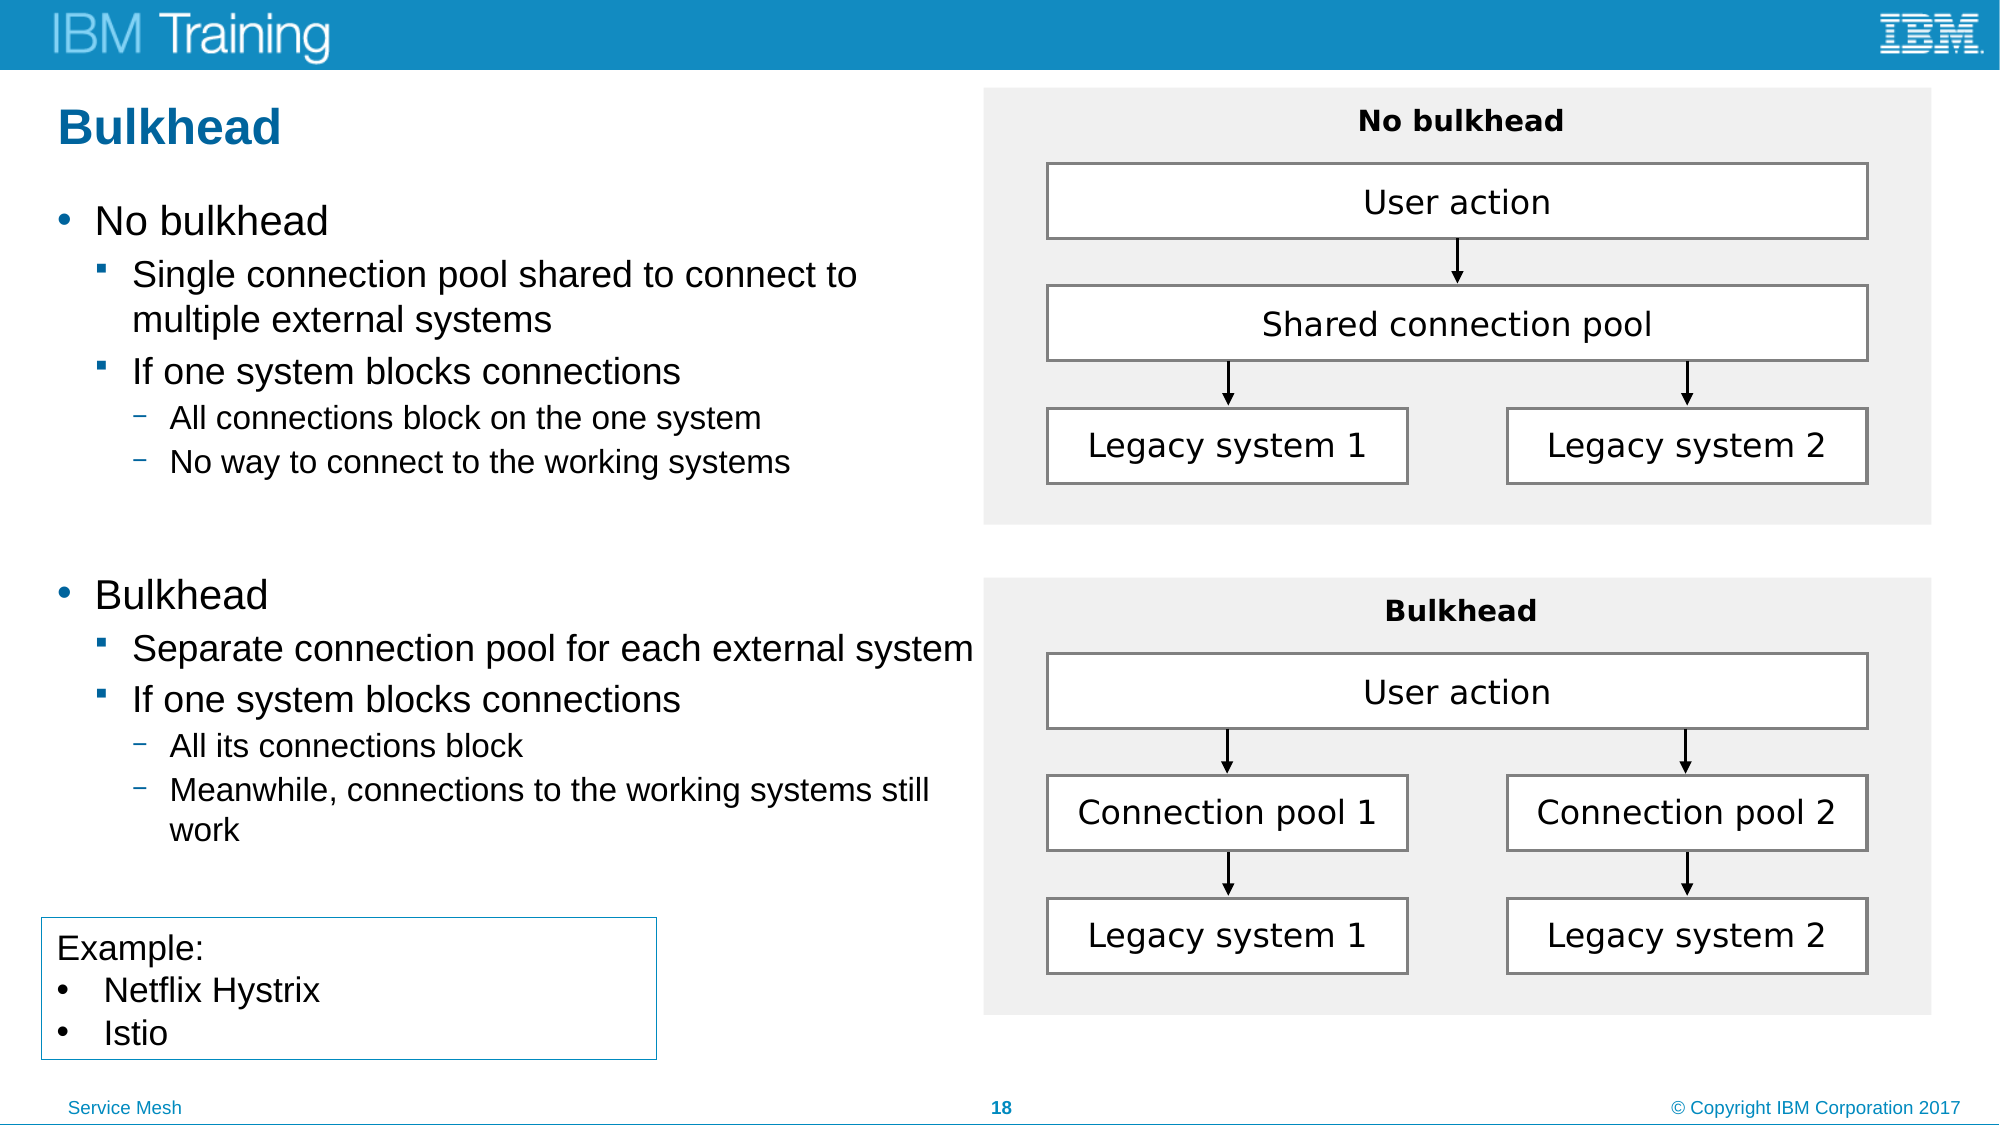

No bulkhead
User action
Shared connection pool
Legacy system 1
Legacy system 2
Bulkhead
User action
Connection pool 1
Connection pool 2
Legacy system 1
Legacy system 2
# Bulkhead
No bulkhead
Single connection pool shared to connect to multiple external systems
If one system blocks connections
All connections block on the one system
No way to connect to the working systems

Bulkhead
Separate connection pool for each external system
If one system blocks connections
All its connections block
Meanwhile, connections to the working systems still work

Example:
Netflix Hystrix
Istio
18
© Copyright IBM Corporation 2017